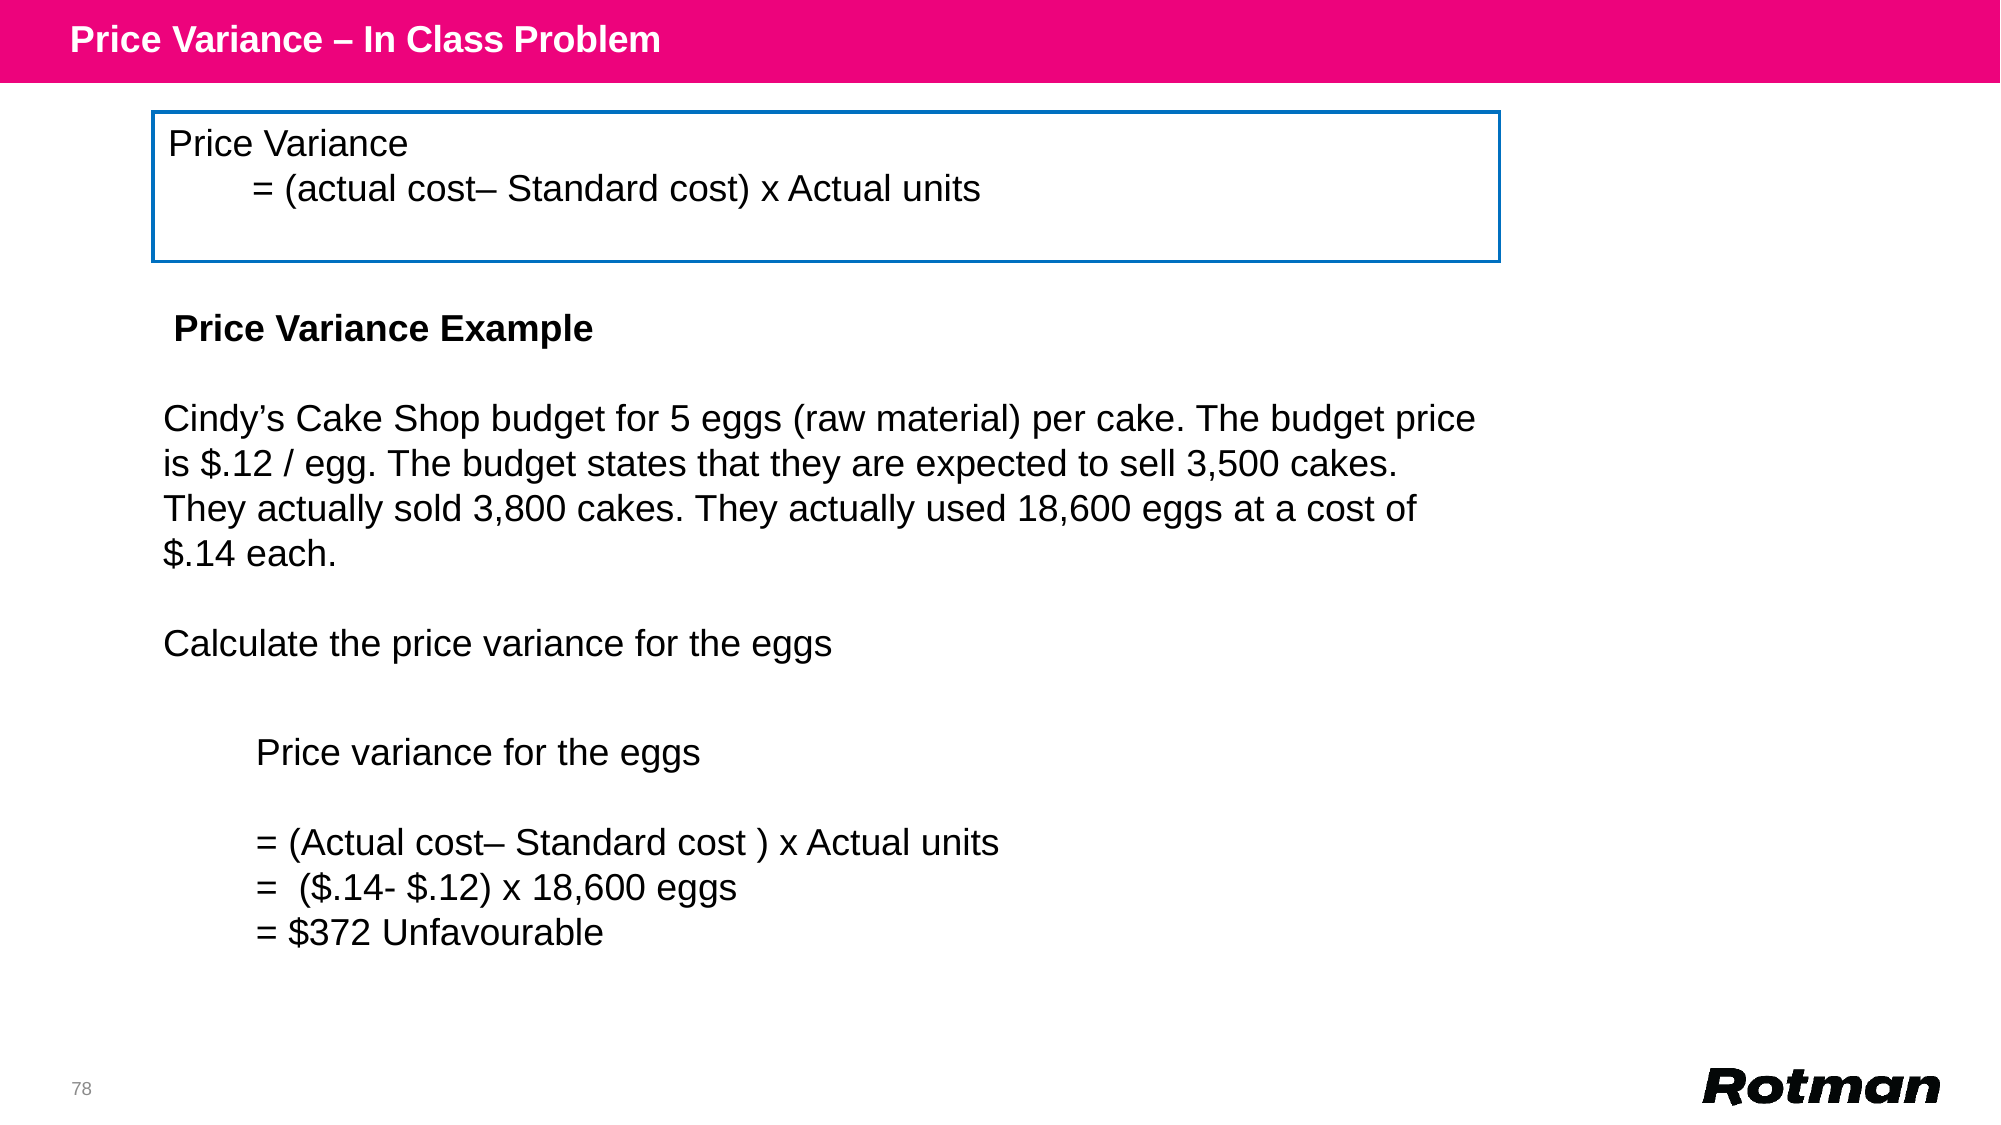

Price Variance – In Class Problem
Price Variance
        = (actual cost– Standard cost) x Actual units

 Price Variance Example

Cindy’s Cake Shop budget for 5 eggs (raw material) per cake. The budget price is $.12 / egg. The budget states that they are expected to sell 3,500 cakes. They actually sold 3,800 cakes. They actually used 18,600 eggs at a cost of $.14 each.

Calculate the price variance for the eggs

Price variance for the eggs

= (Actual cost– Standard cost ) x Actual units
=  ($.14- $.12) x 18,600 eggs
= $372 Unfavourable

78